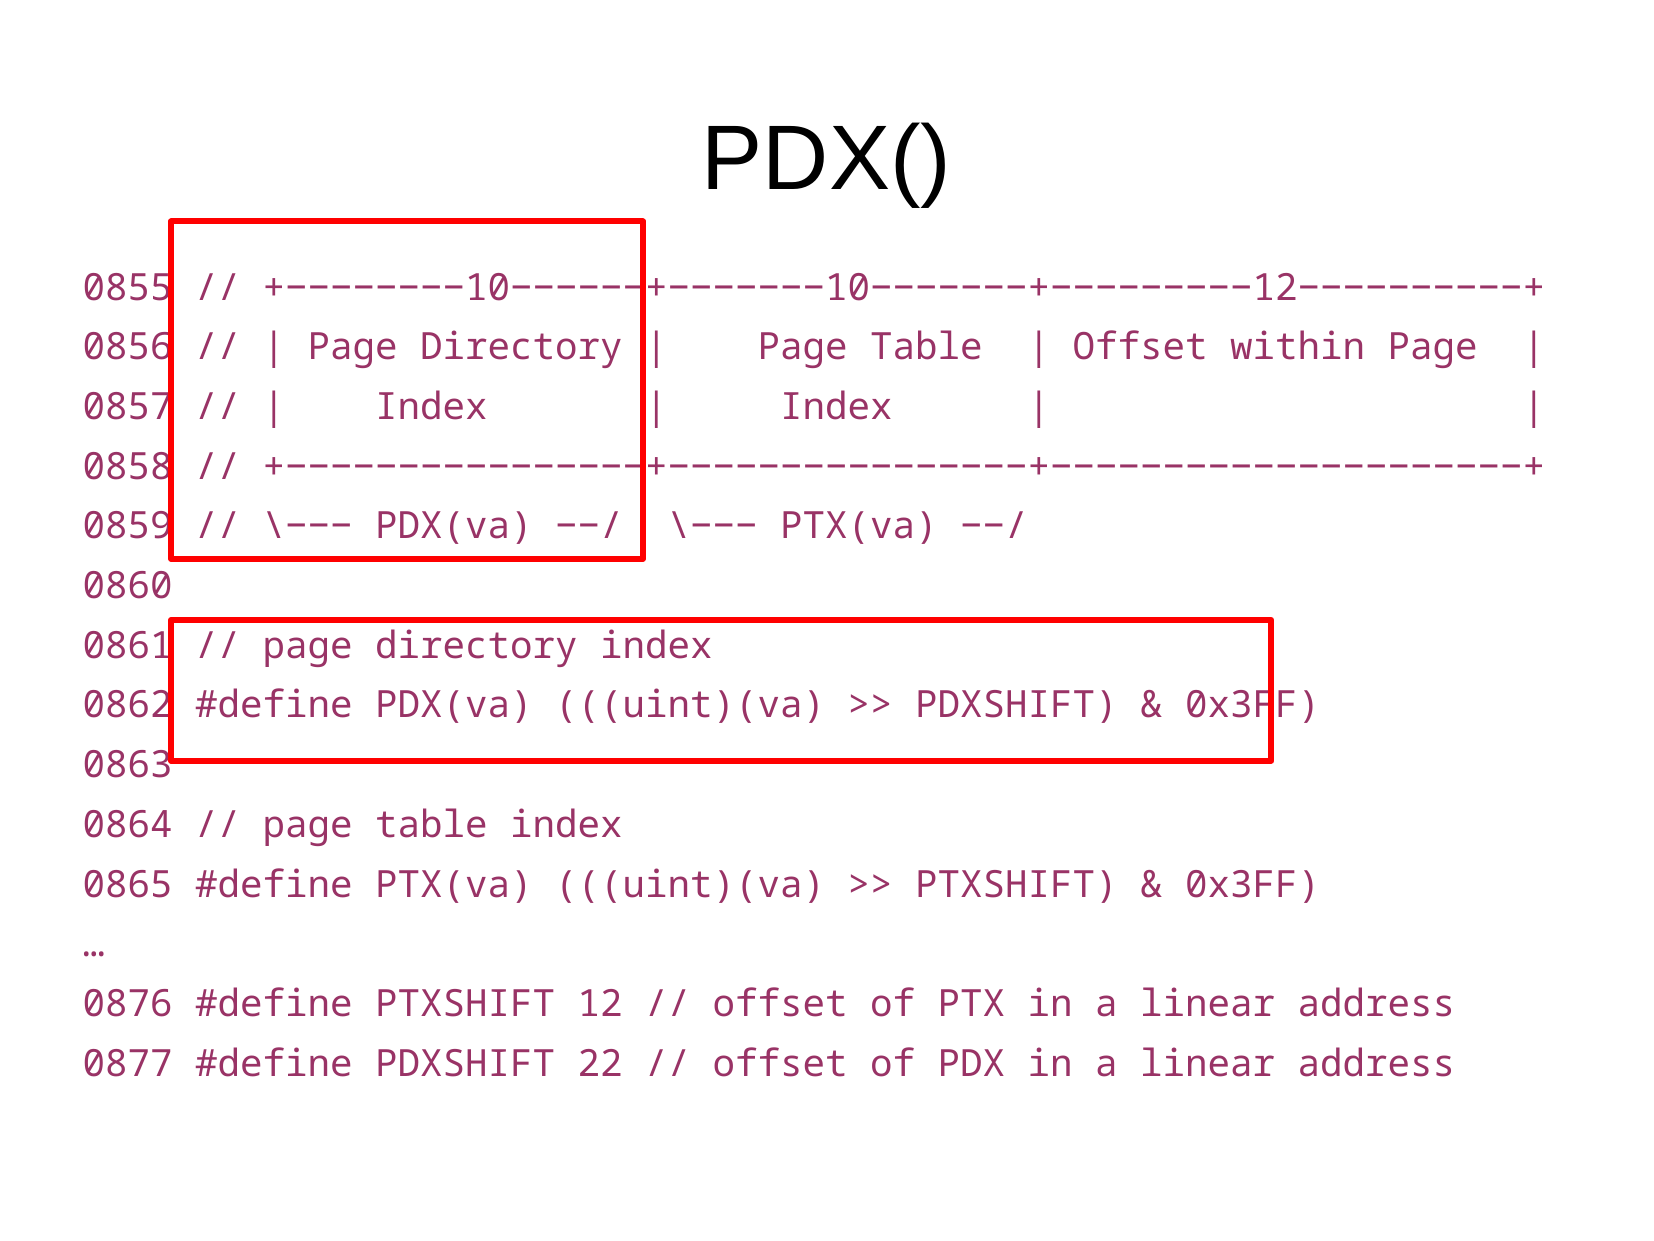

PDX()

0855 // +−−−−−−−−10−−−−−−+−−−−−−−10−−−−−−−+−−−−−−−−−12−−−−−−−−−−+
0856 // | Page Directory |    Page Table  | Offset within Page  |
0857 // |    Index       |     Index      |                     |
0858 // +−−−−−−−−−−−−−−−−+−−−−−−−−−−−−−−−−+−−−−−−−−−−−−−−−−−−−−−+
0859 // \−−− PDX(va) −−/  \−−− PTX(va) −−/
0860
0861 // page directory index
0862 #define PDX(va) (((uint)(va) >> PDXSHIFT) & 0x3FF)
0863
0864 // page table index
0865 #define PTX(va) (((uint)(va) >> PTXSHIFT) & 0x3FF)
…
0876 #define PTXSHIFT 12 // offset of PTX in a linear address
0877 #define PDXSHIFT 22 // offset of PDX in a linear address